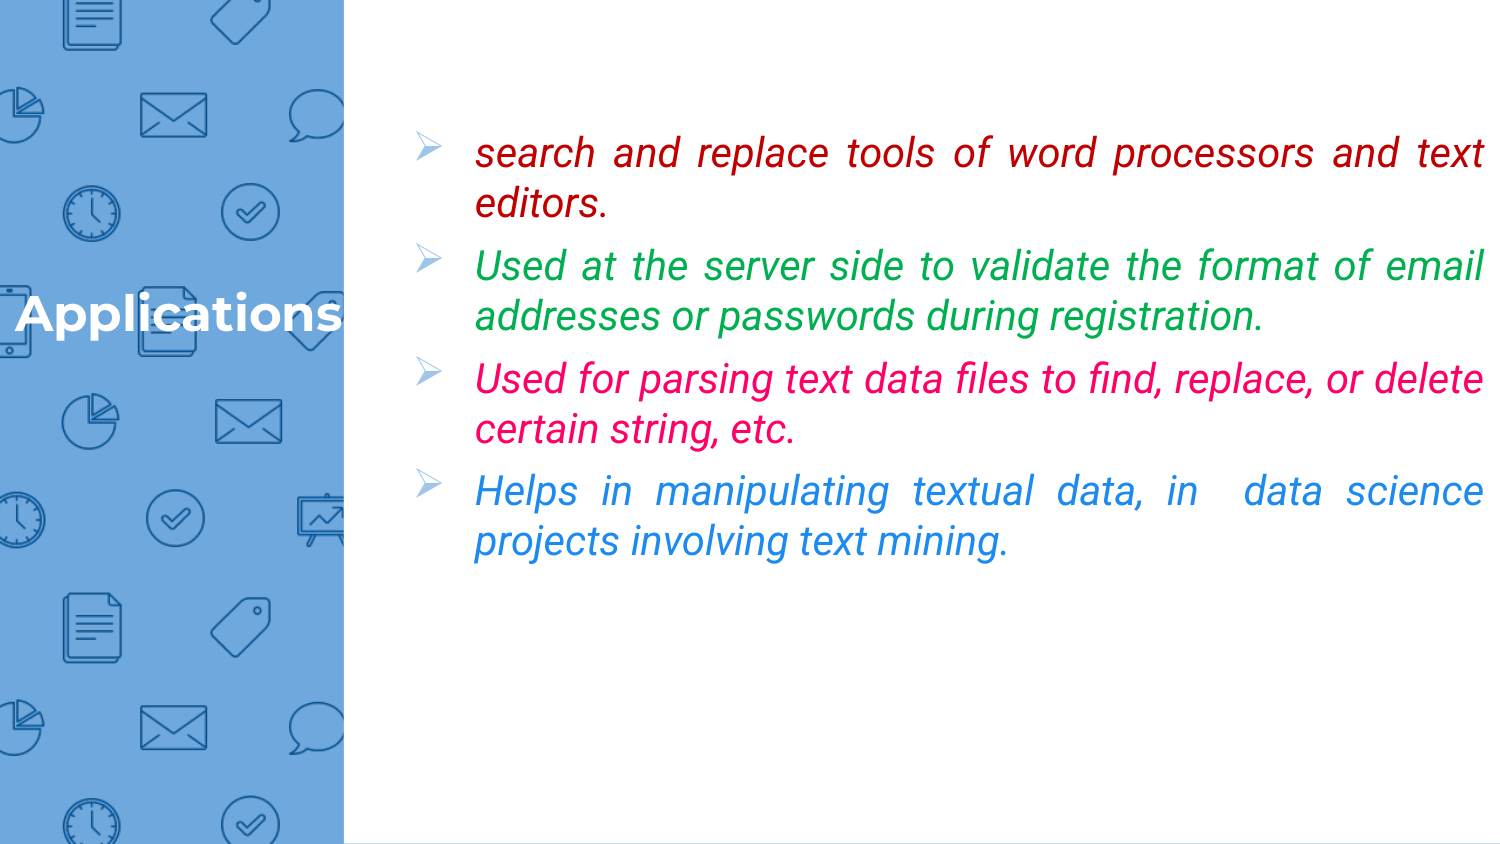

search and replace tools of word processors and text editors.
Used at the server side to validate the format of email addresses or passwords during registration.
Used for parsing text data files to find, replace, or delete certain string, etc.
Helps in manipulating textual data, in  data science projects involving text mining.
# Applications